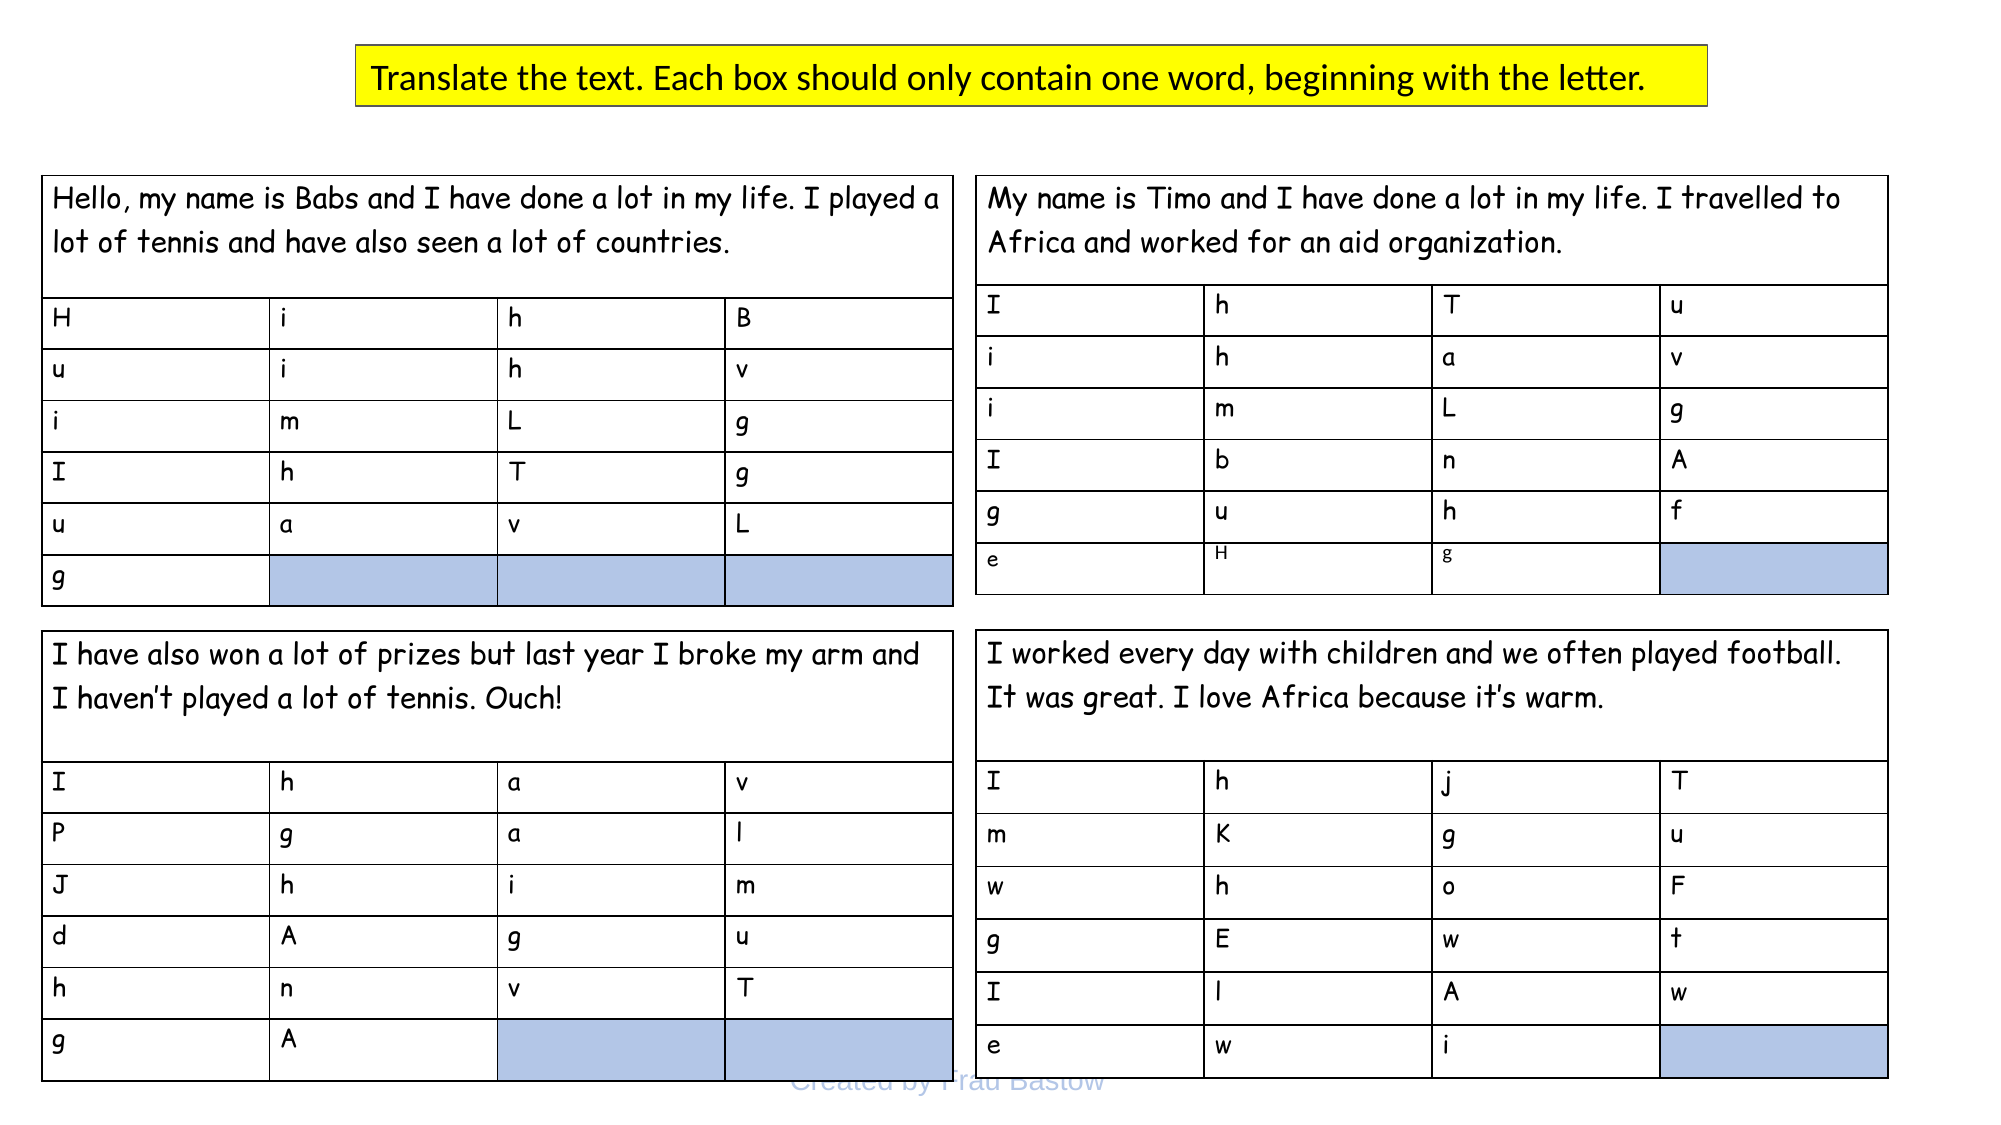

Translate the text. Each box should only contain one word, beginning with the letter.
| Hello, my name is Babs and I have done a lot in my life. I played a lot of tennis and have also seen a lot of countries. |  |  |  |
| --- | --- | --- | --- |
| H | i | h | B |
| u | i | h | v |
| i | m | L | g |
| I | h | T | g |
| u | a | v | L |
| g |  |  |  |
| My name is Timo and I have done a lot in my life. I travelled to Africa and worked for an aid organization. |  |  |  |
| --- | --- | --- | --- |
| I | h | T | u |
| i | h | a | v |
| i | m | L | g |
| I | b | n | A |
| g | u | h | f |
| e | H | g |  |
| I worked every day with children and we often played football. It was great. I love Africa because it’s warm. |  |  |  |
| --- | --- | --- | --- |
| I | h | j | T |
| m | K | g | u |
| w | h | o | F |
| g | E | w | t |
| I | l | A | w |
| e | w | i |  |
| I have also won a lot of prizes but last year I broke my arm and I haven’t played a lot of tennis. Ouch! |  |  |  |
| --- | --- | --- | --- |
| I | h | a | v |
| P | g | a | l |
| J | h | i | m |
| d | A | g | u |
| h | n | v | T |
| g | A |  |  |